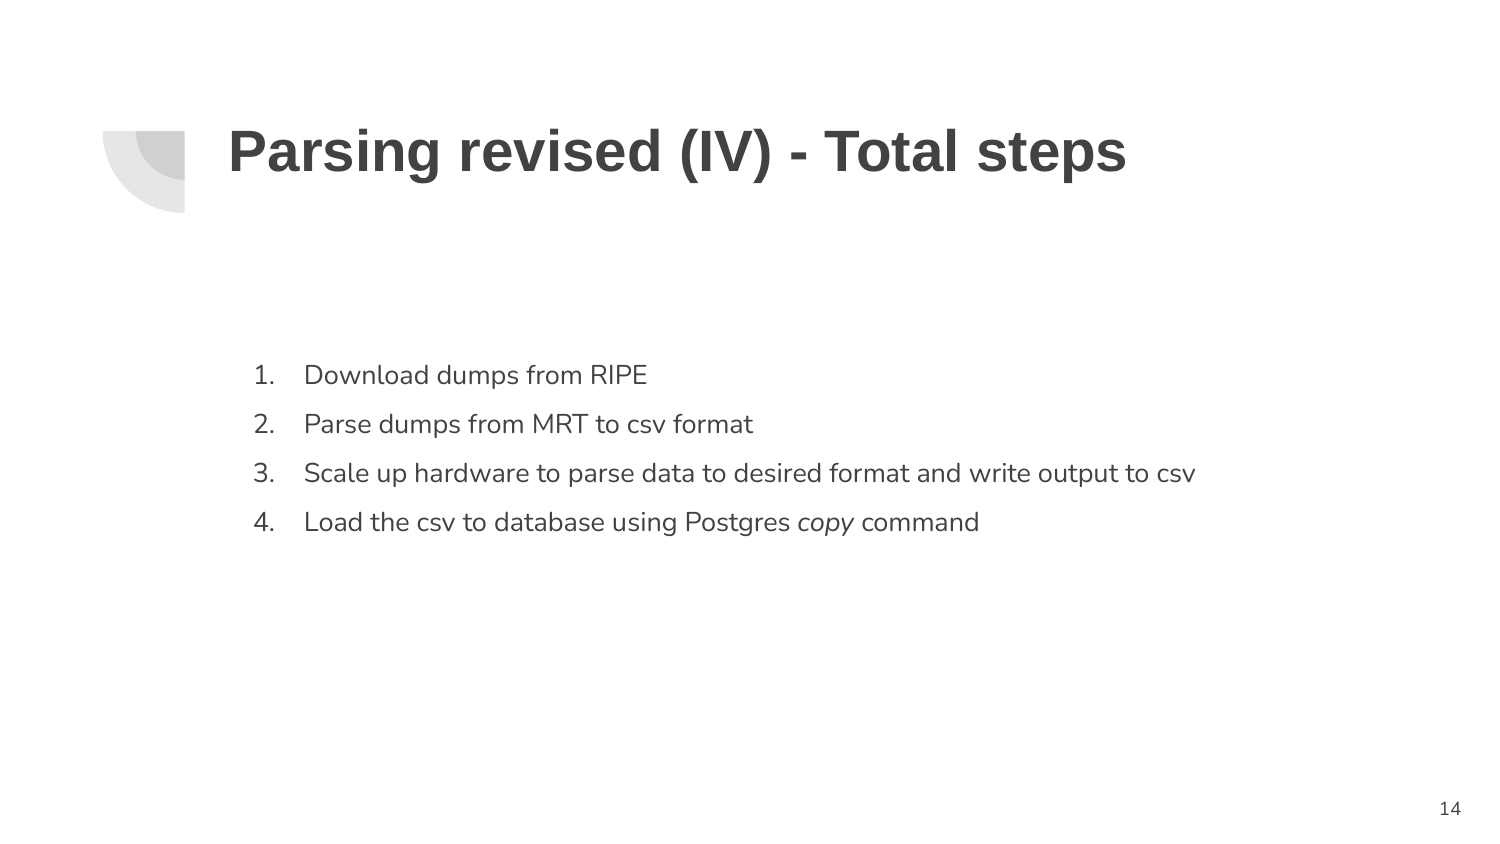

# Parsing revised (IV) - Total steps
Download dumps from RIPE
Parse dumps from MRT to csv format
Scale up hardware to parse data to desired format and write output to csv
Load the csv to database using Postgres copy command
14